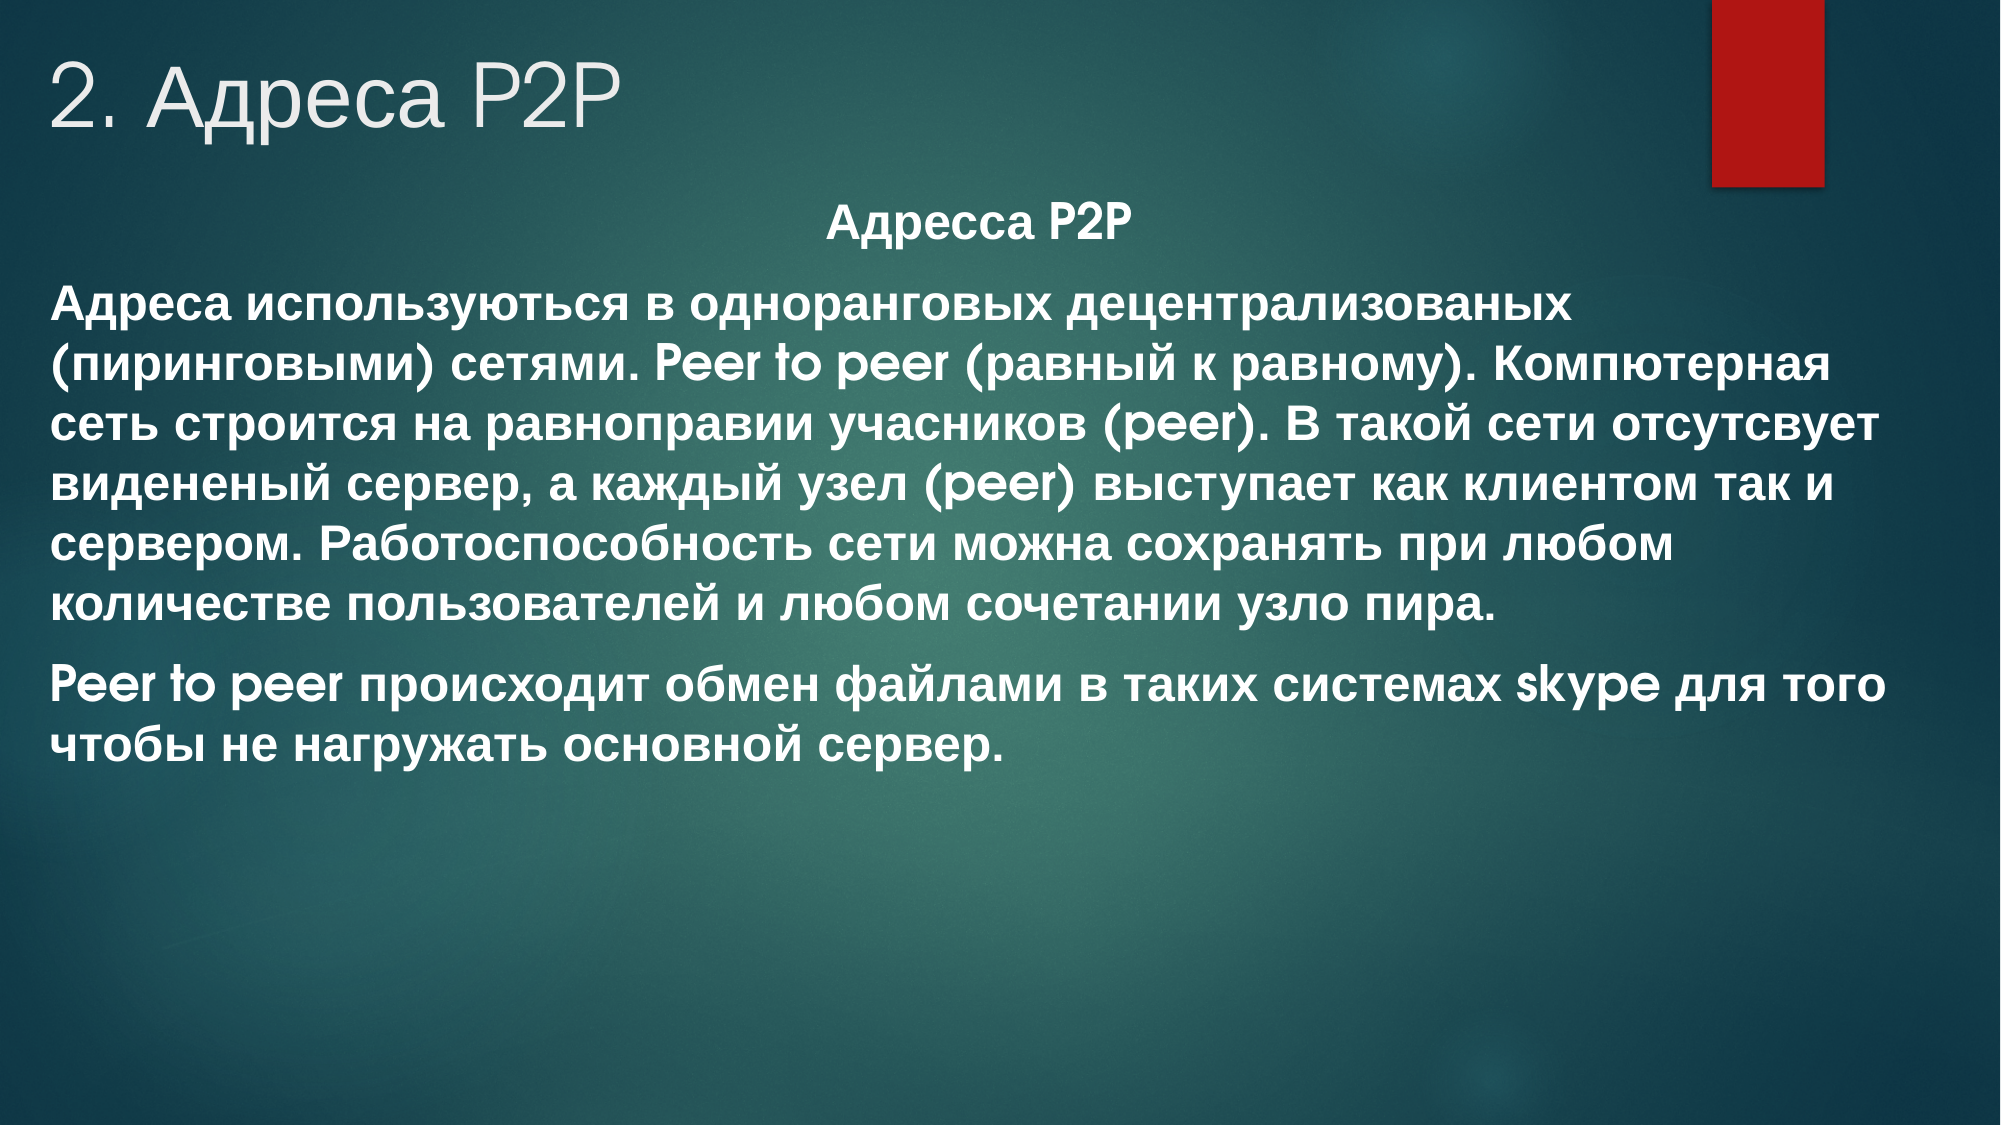

# 2. Адреса P2P
Адресса P2P
Адреса используються в одноранговых децентрализованых (пиринговыми) сетями. Peer to peer (равный к равному). Компютерная сеть строится на равноправии учасников (peer). В такой сети отсутсвует видененый сервер, а каждый узел (peer) выступает как клиентом так и сервером. Работоспособность сети можна сохранять при любом количестве пользователей и любом сочетании узло пира.
Peer to peer происходит обмен файлами в таких системах skype для того чтобы не нагружать основной сервер.